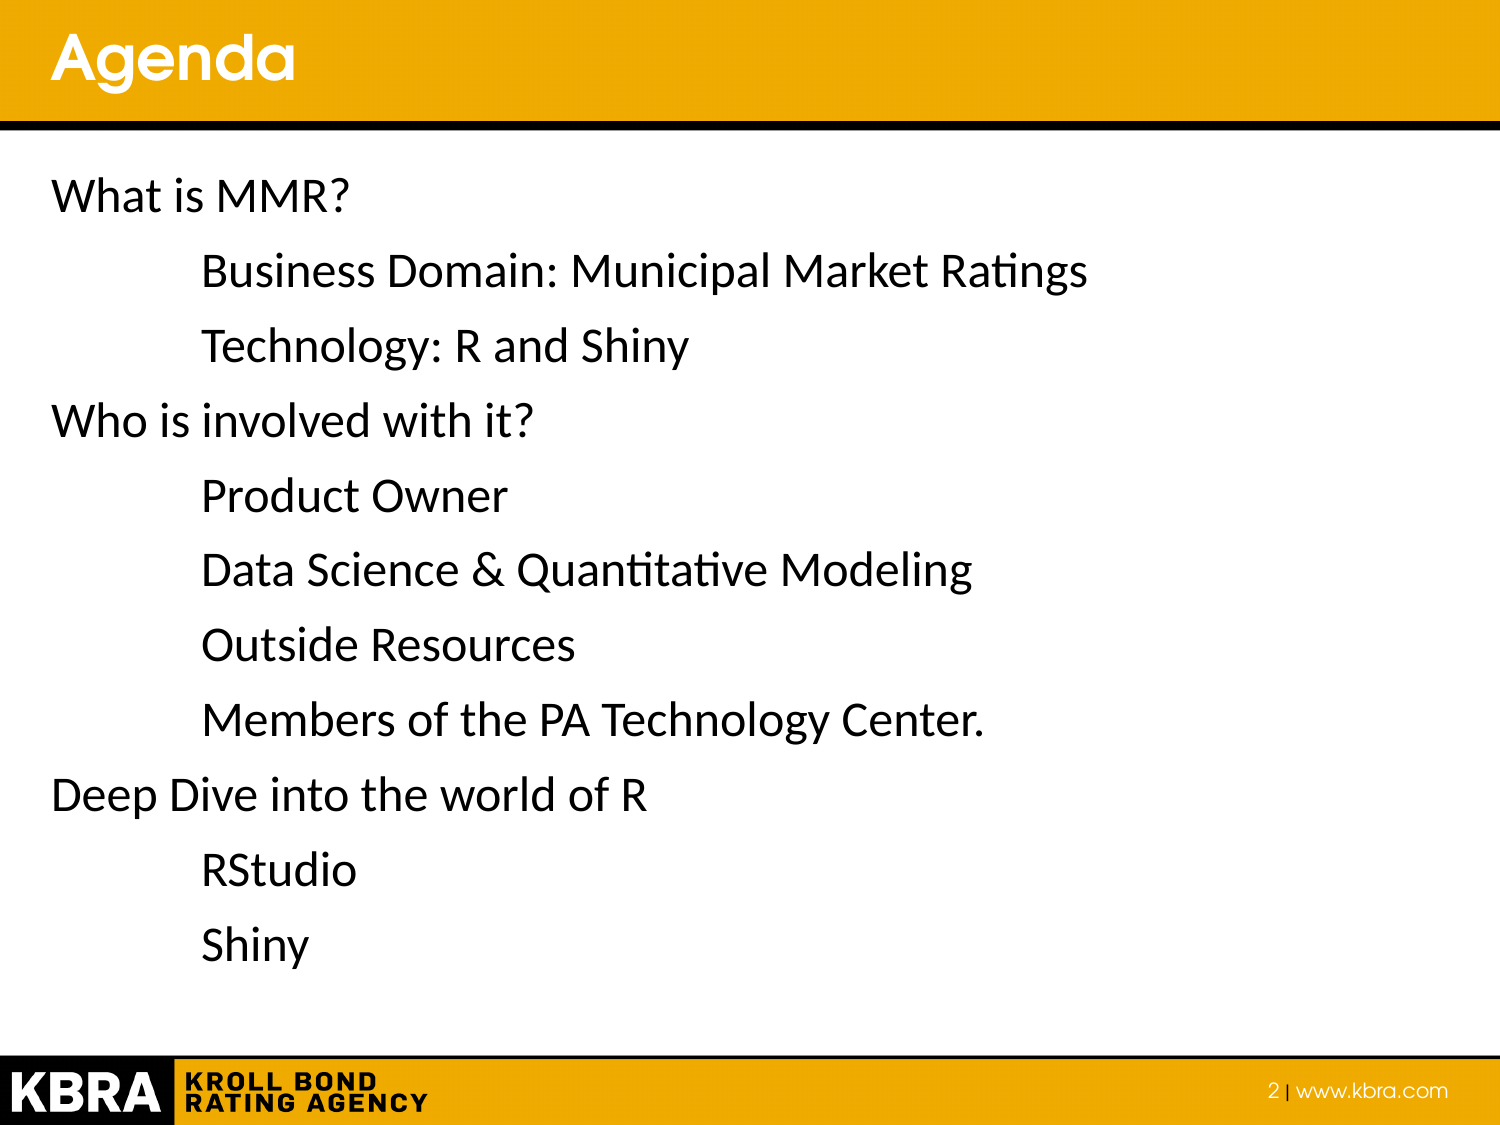

# Agenda
What is MMR?
	Business Domain: Municipal Market Ratings
	Technology: R and Shiny
Who is involved with it?
	Product Owner
	Data Science & Quantitative Modeling
	Outside Resources
	Members of the PA Technology Center.
Deep Dive into the world of R
	RStudio
	Shiny